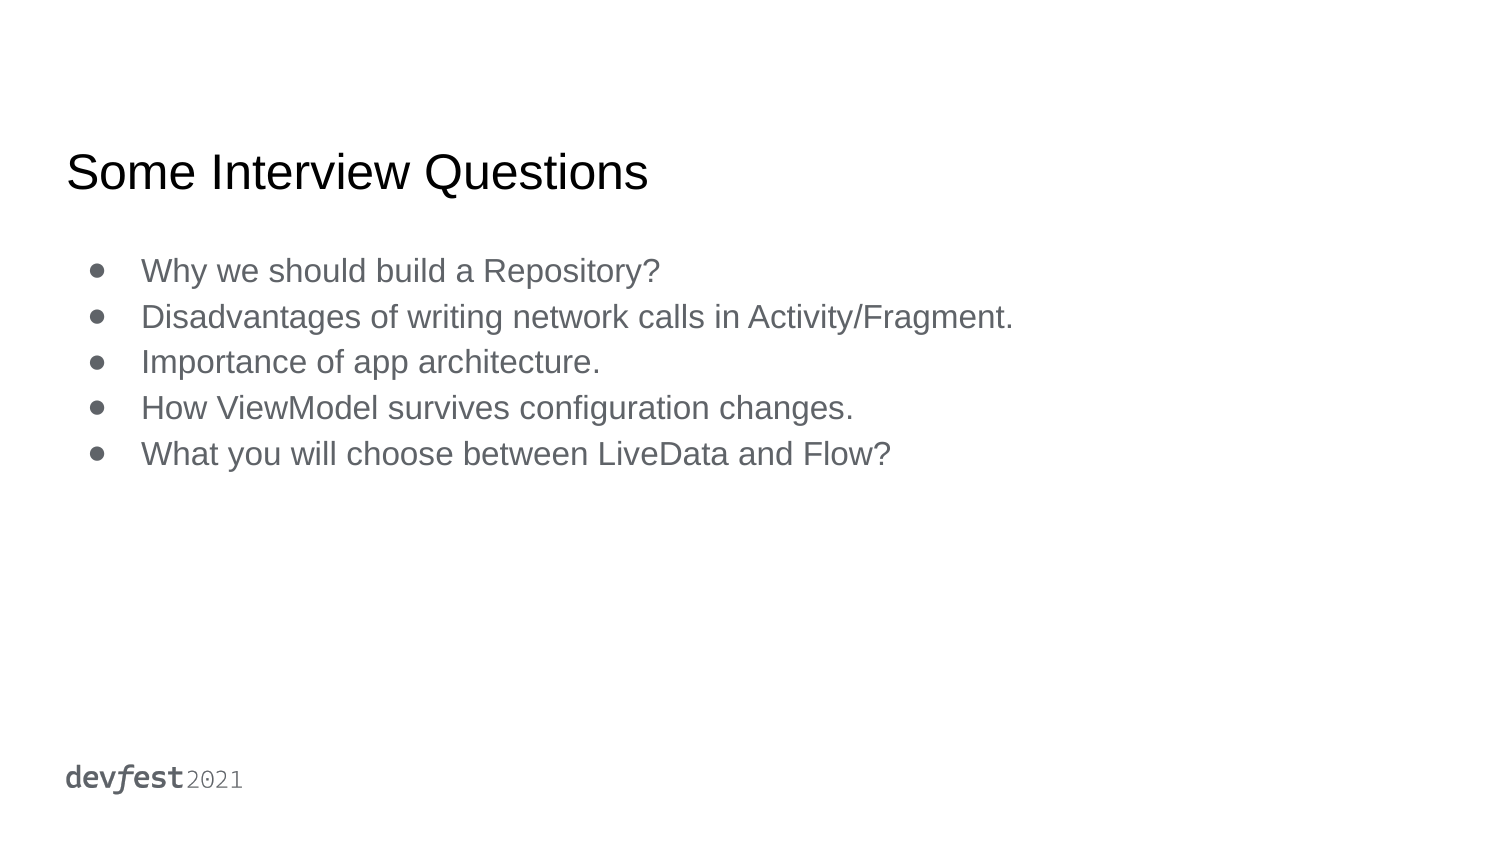

# Some Interview Questions
Why we should build a Repository?
Disadvantages of writing network calls in Activity/Fragment.
Importance of app architecture.
How ViewModel survives configuration changes.
What you will choose between LiveData and Flow?